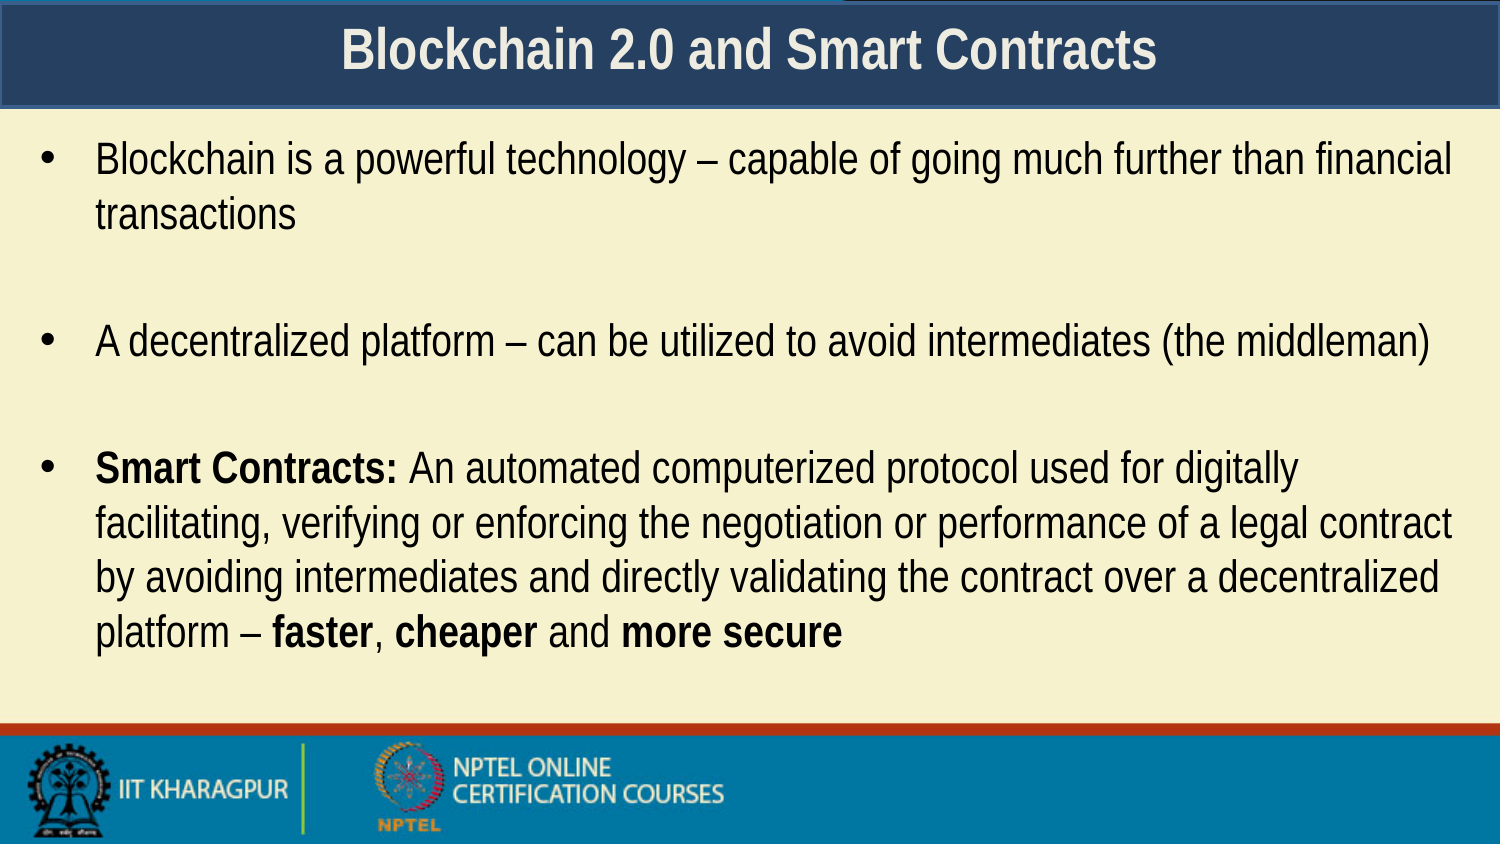

# Blockchain 2.0 and Smart Contracts
Blockchain is a powerful technology – capable of going much further than financial transactions

A decentralized platform – can be utilized to avoid intermediates (the middleman)

Smart Contracts: An automated computerized protocol used for digitally facilitating, verifying or enforcing the negotiation or performance of a legal contract by avoiding intermediates and directly validating the contract over a decentralized platform – faster, cheaper and more secure